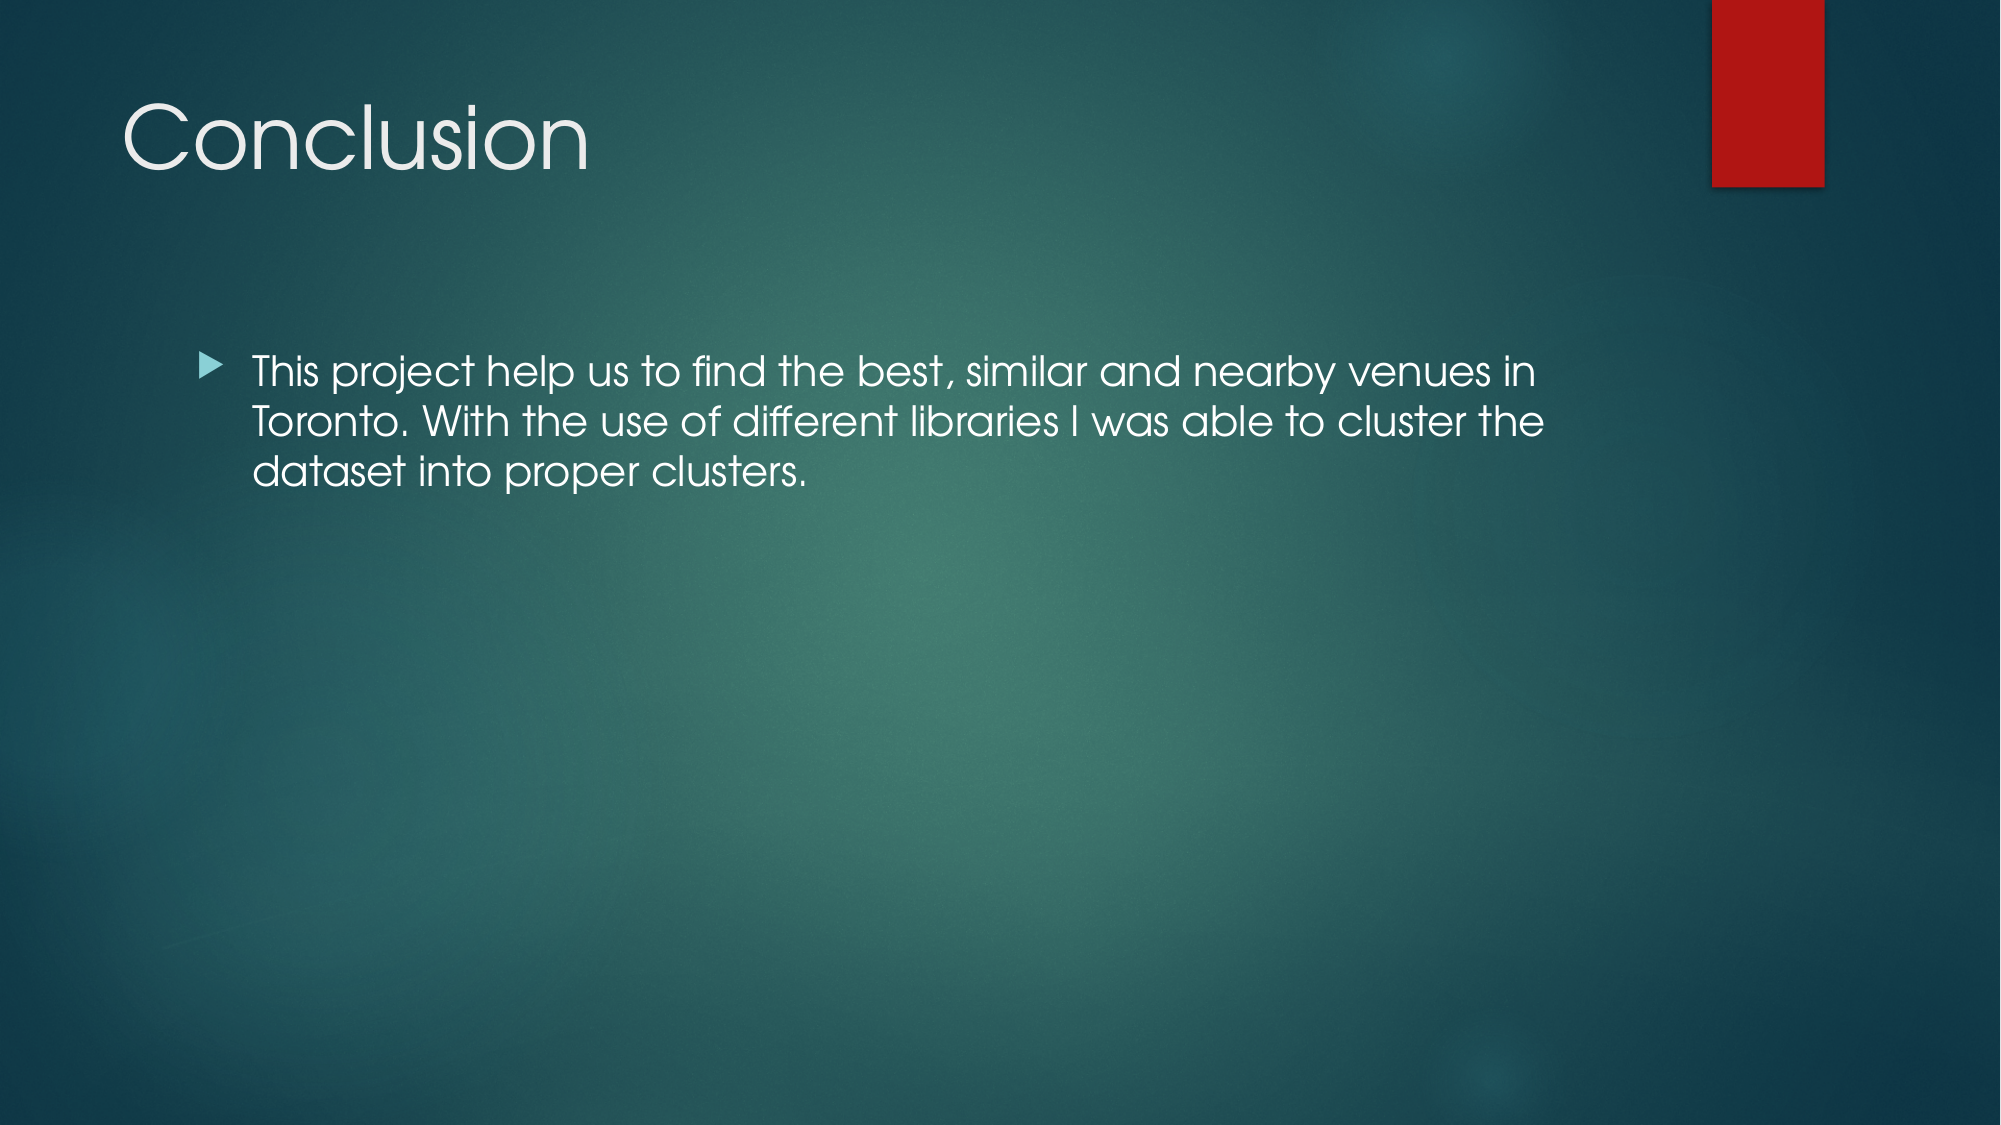

# Conclusion
This project help us to find the best, similar and nearby venues in Toronto. With the use of different libraries I was able to cluster the dataset into proper clusters.